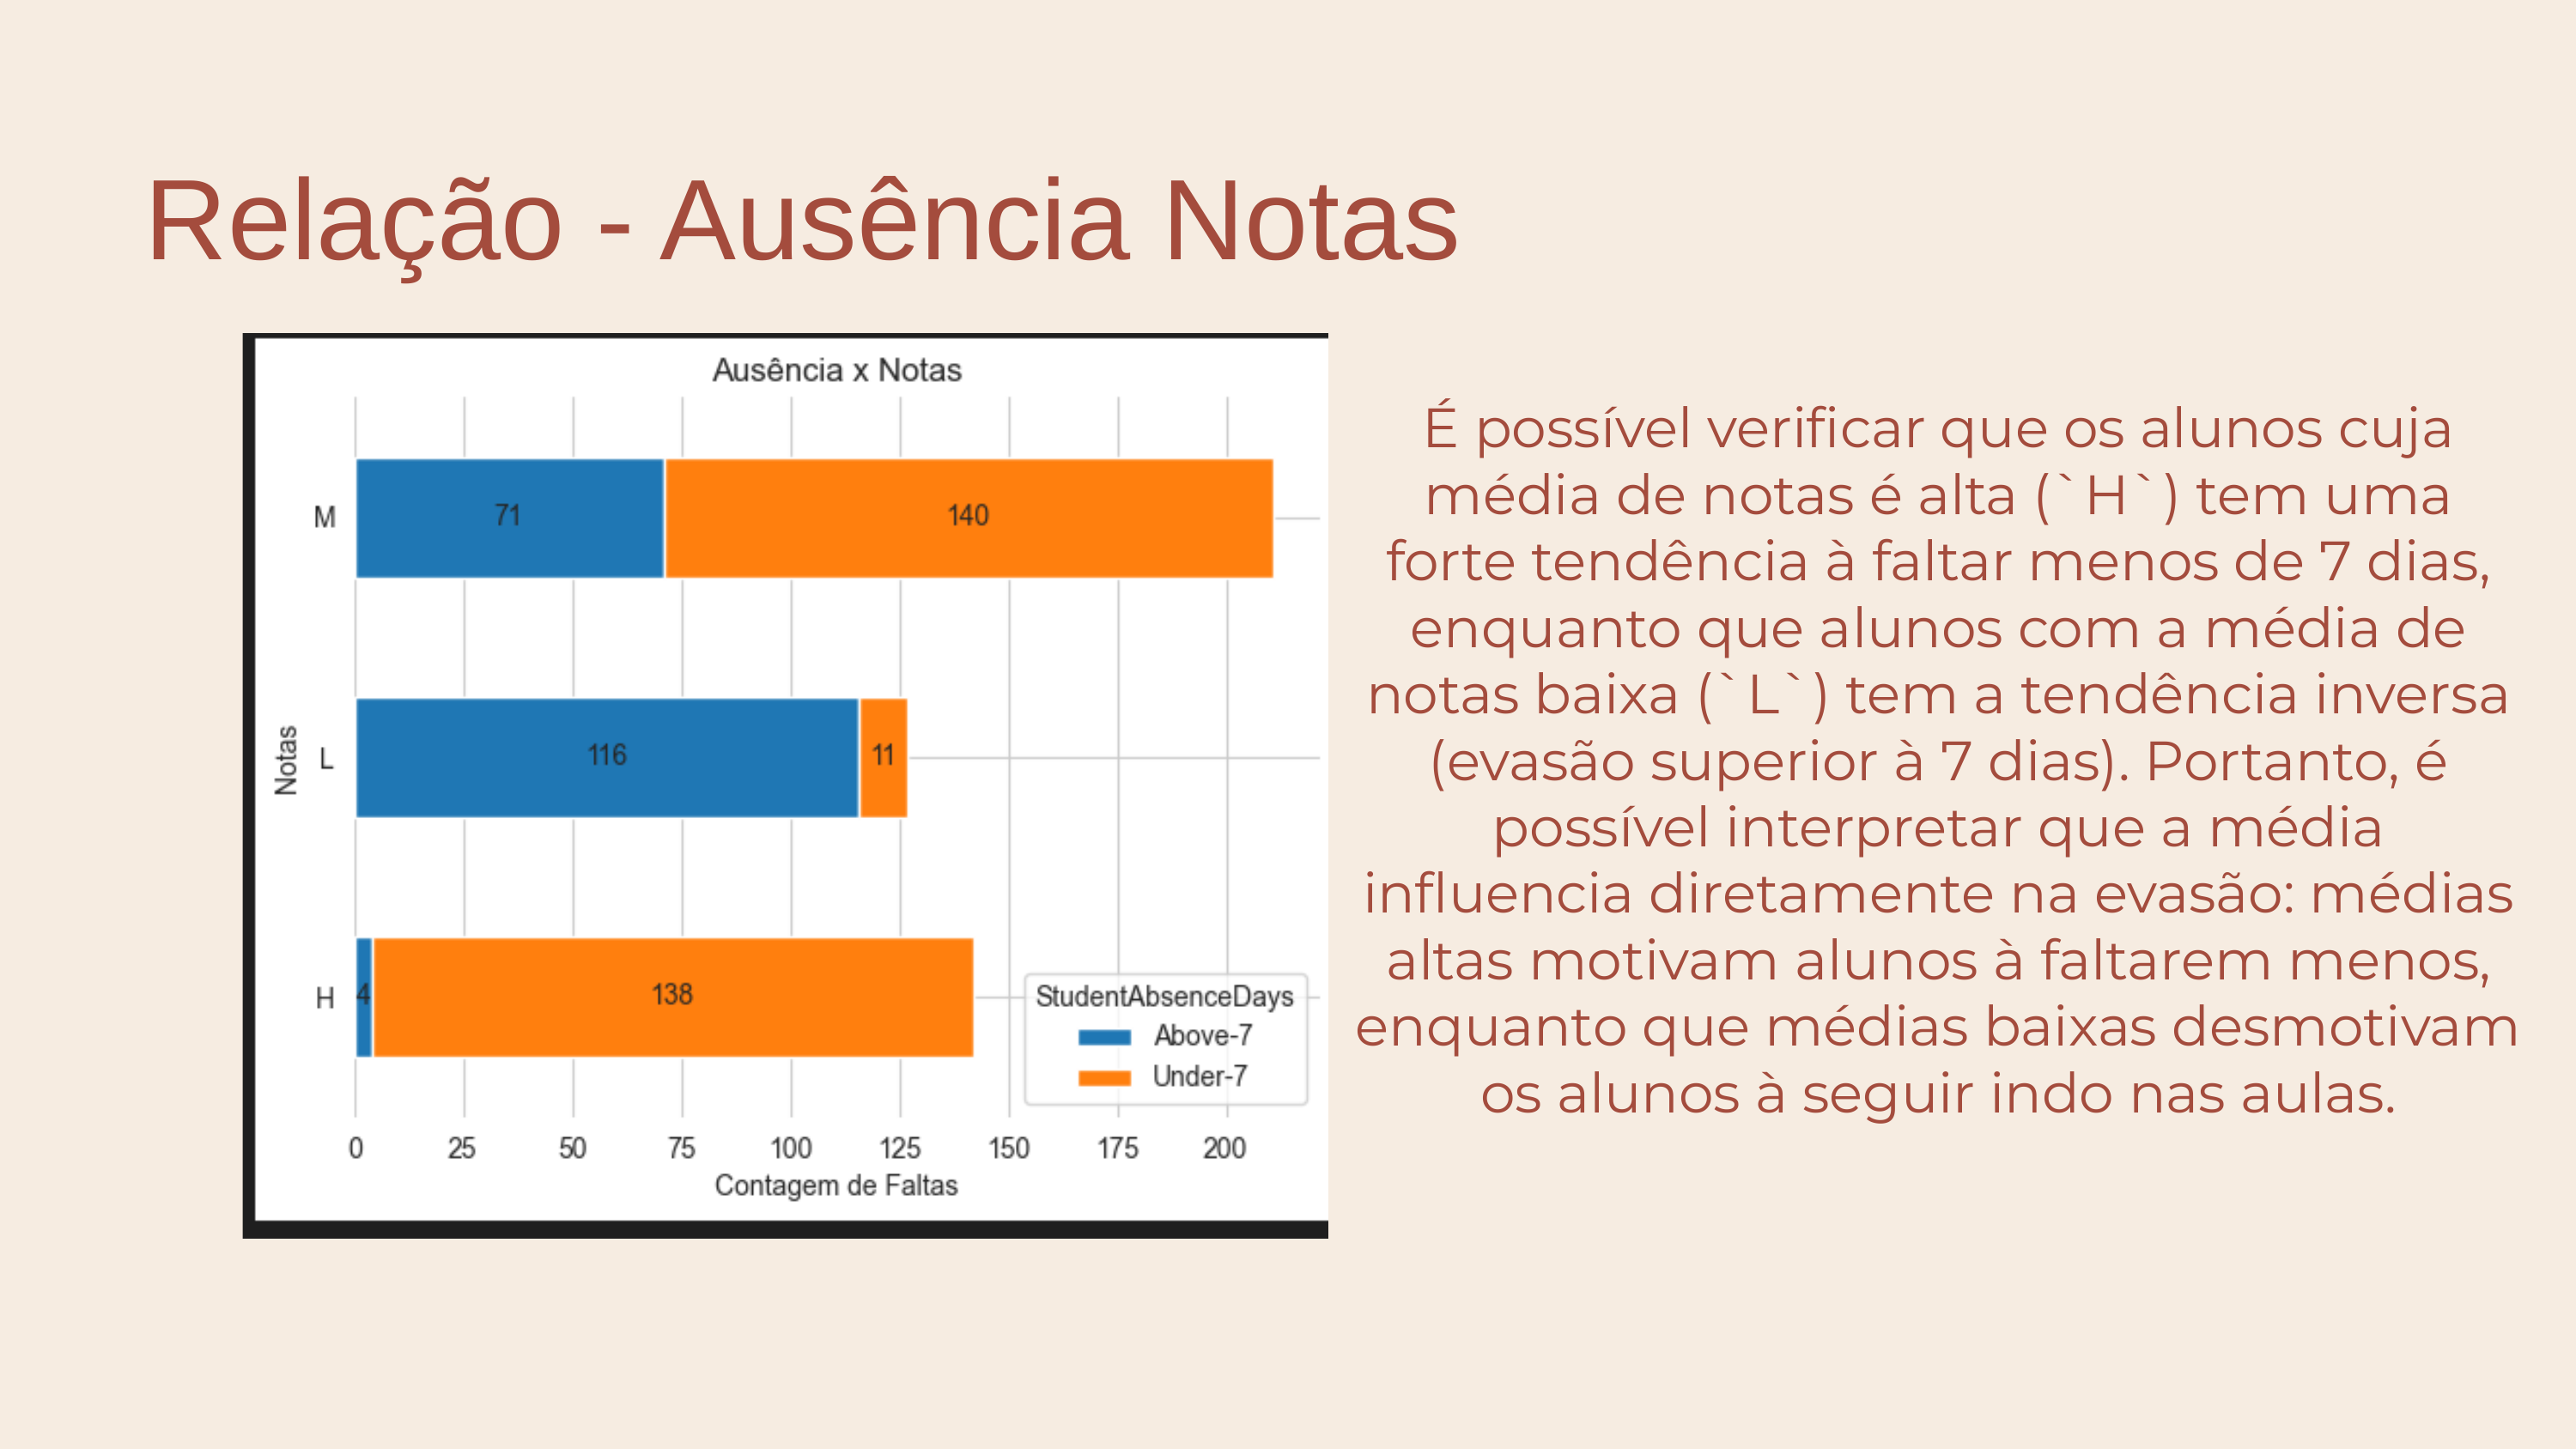

Relação - Ausência Notas

É possível verificar que os alunos cuja média de notas é alta (`H`) tem uma forte tendência à faltar menos de 7 dias, enquanto que alunos com a média de notas baixa (`L`) tem a tendência inversa (evasão superior à 7 dias). Portanto, é possível interpretar que a média influencia diretamente na evasão: médias altas motivam alunos à faltarem menos, enquanto que médias baixas desmotivam os alunos à seguir indo nas aulas.